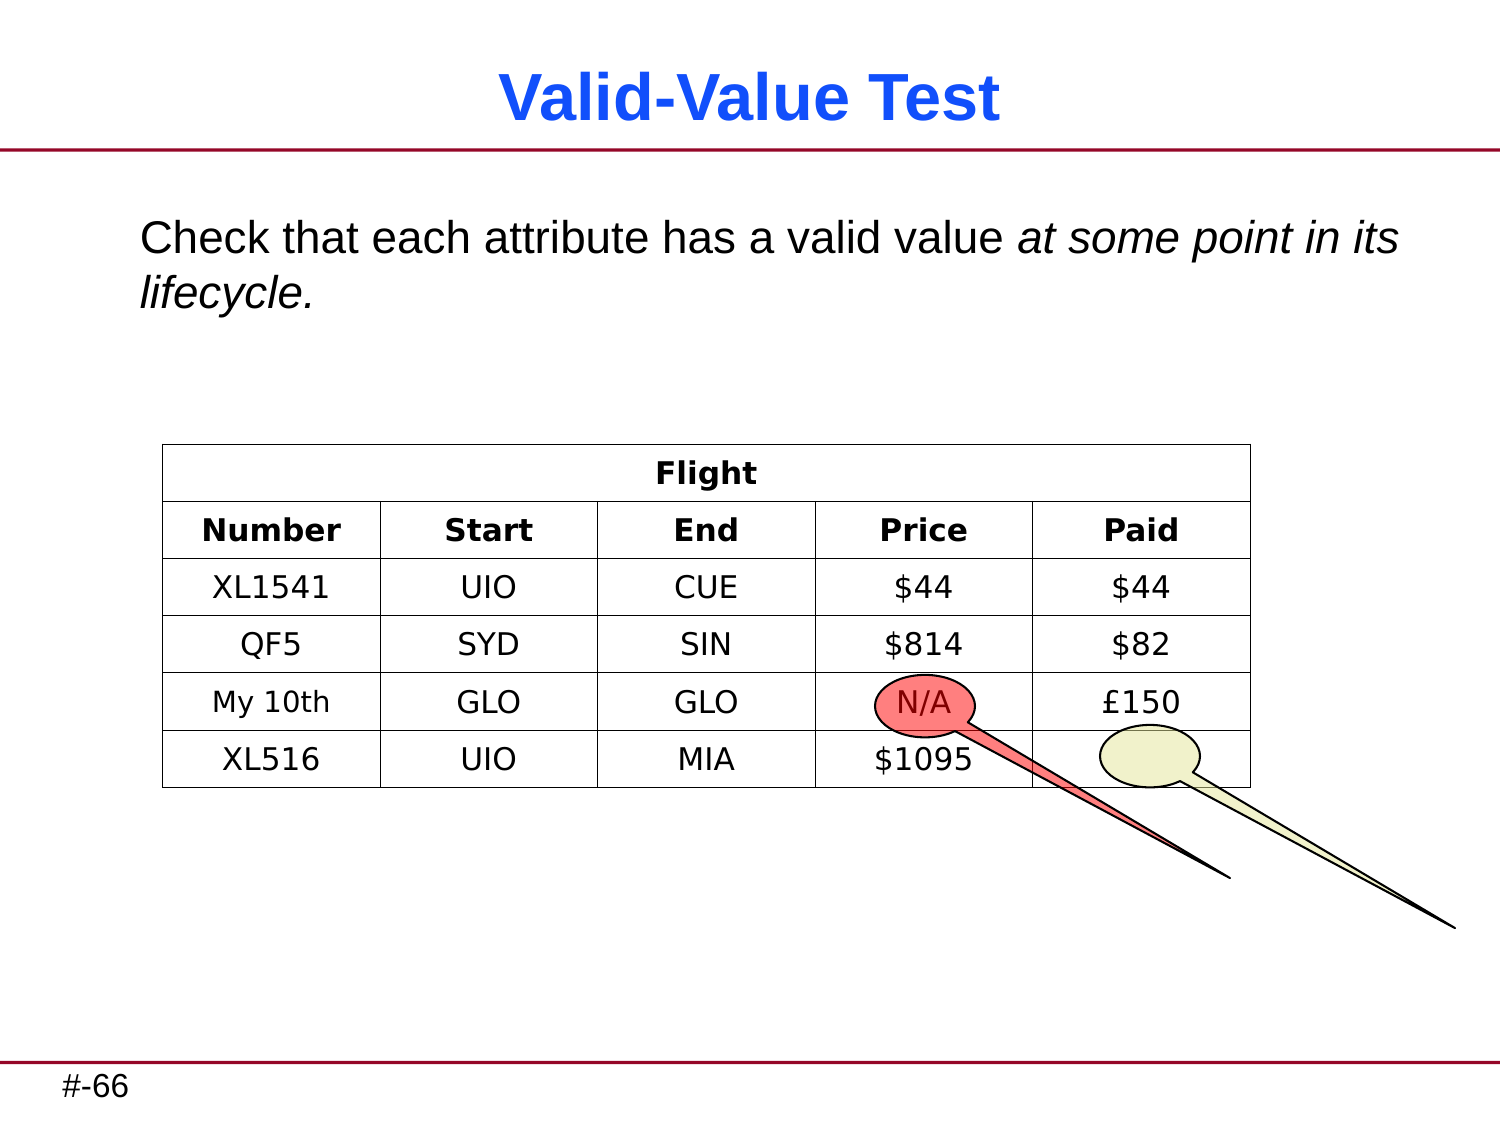

# Valid-Value Test
Check that each attribute has a valid value at some point in its lifecycle.

| Flight |  |  |  |  |
| --- | --- | --- | --- | --- |
| Number | Start | End | Price | Paid |
| XL1541 | UIO | CUE | $44 | $44 |
| QF5 | SYD | SIN | $814 | $82 |
| My 10th | GLO | GLO | N/A | £150 |
| XL516 | UIO | MIA | $1095 |  |